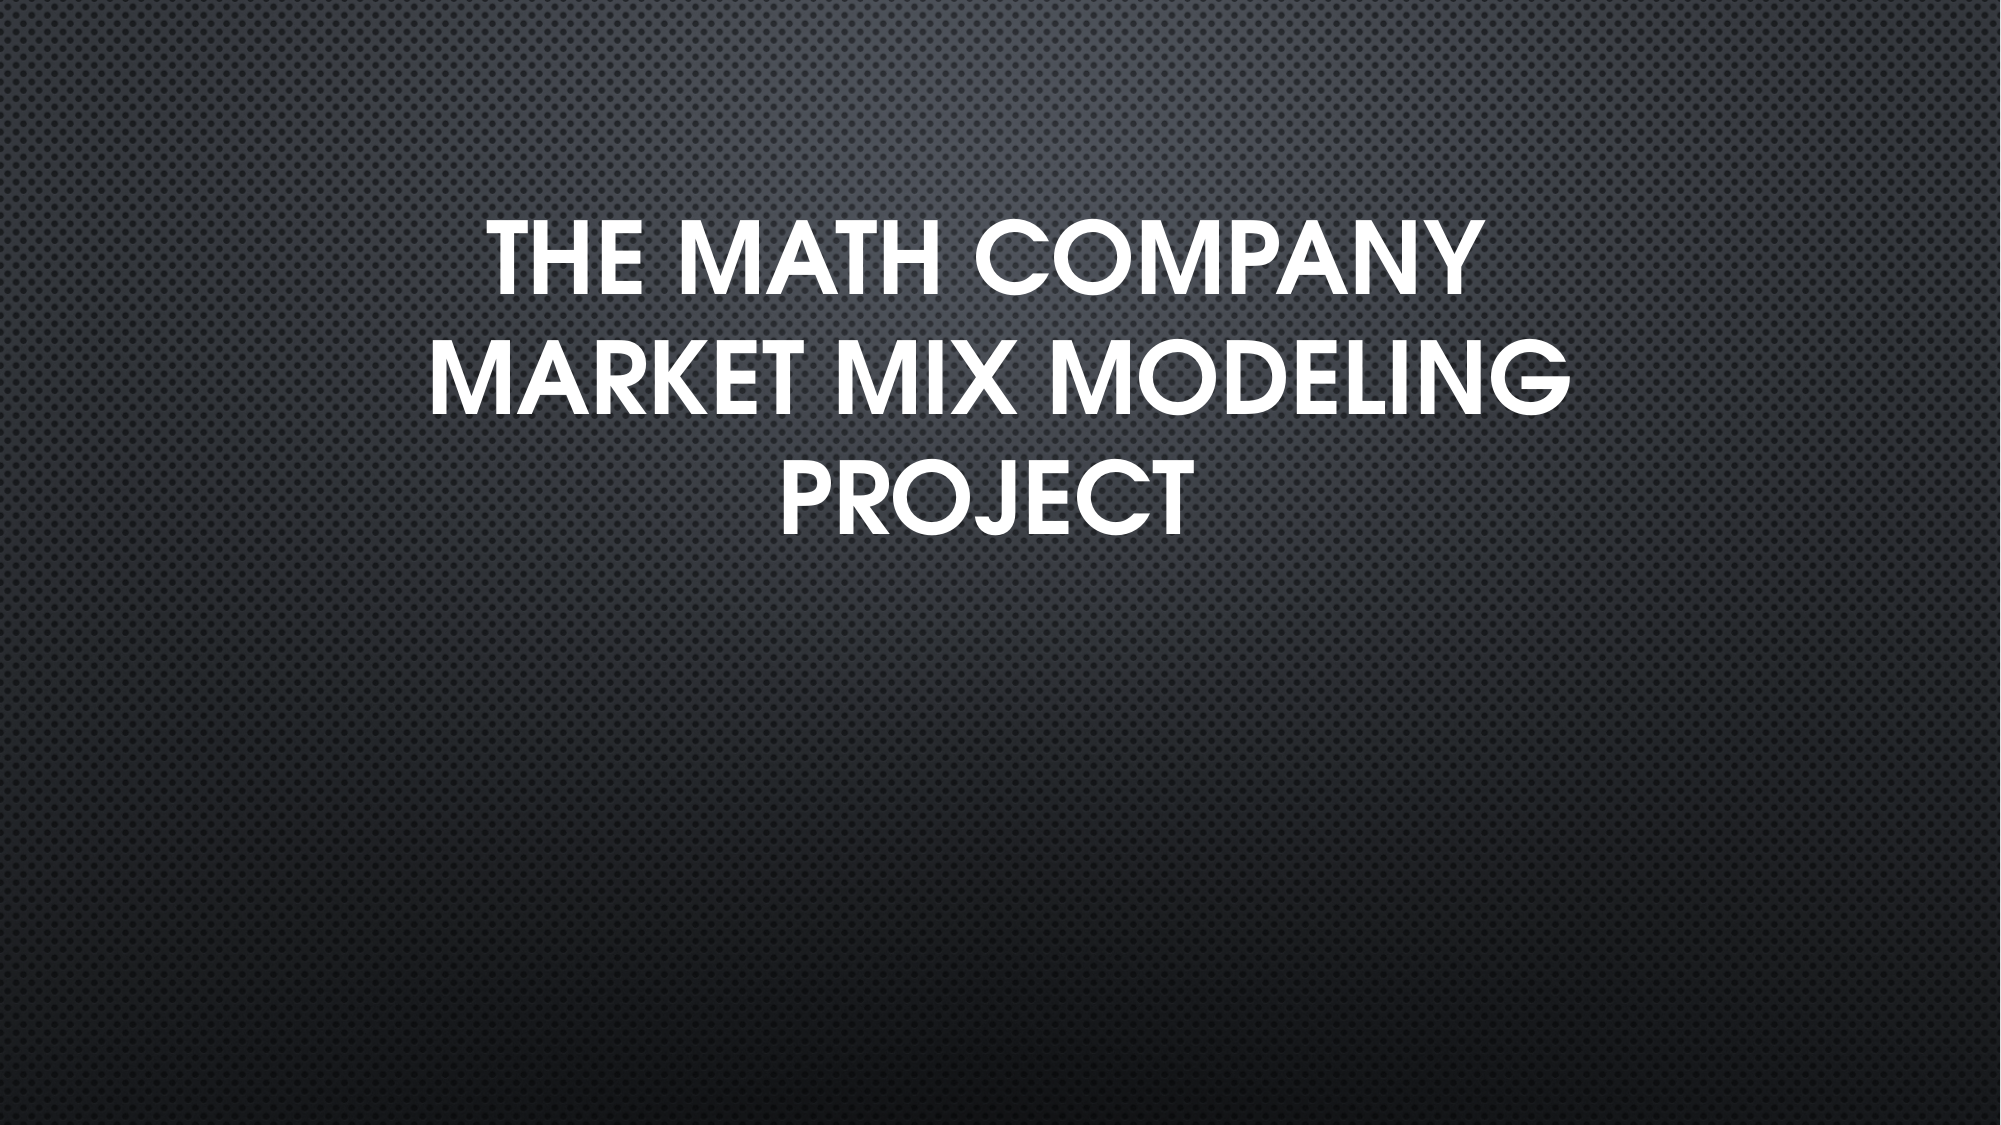

# The math company market mix modeling project